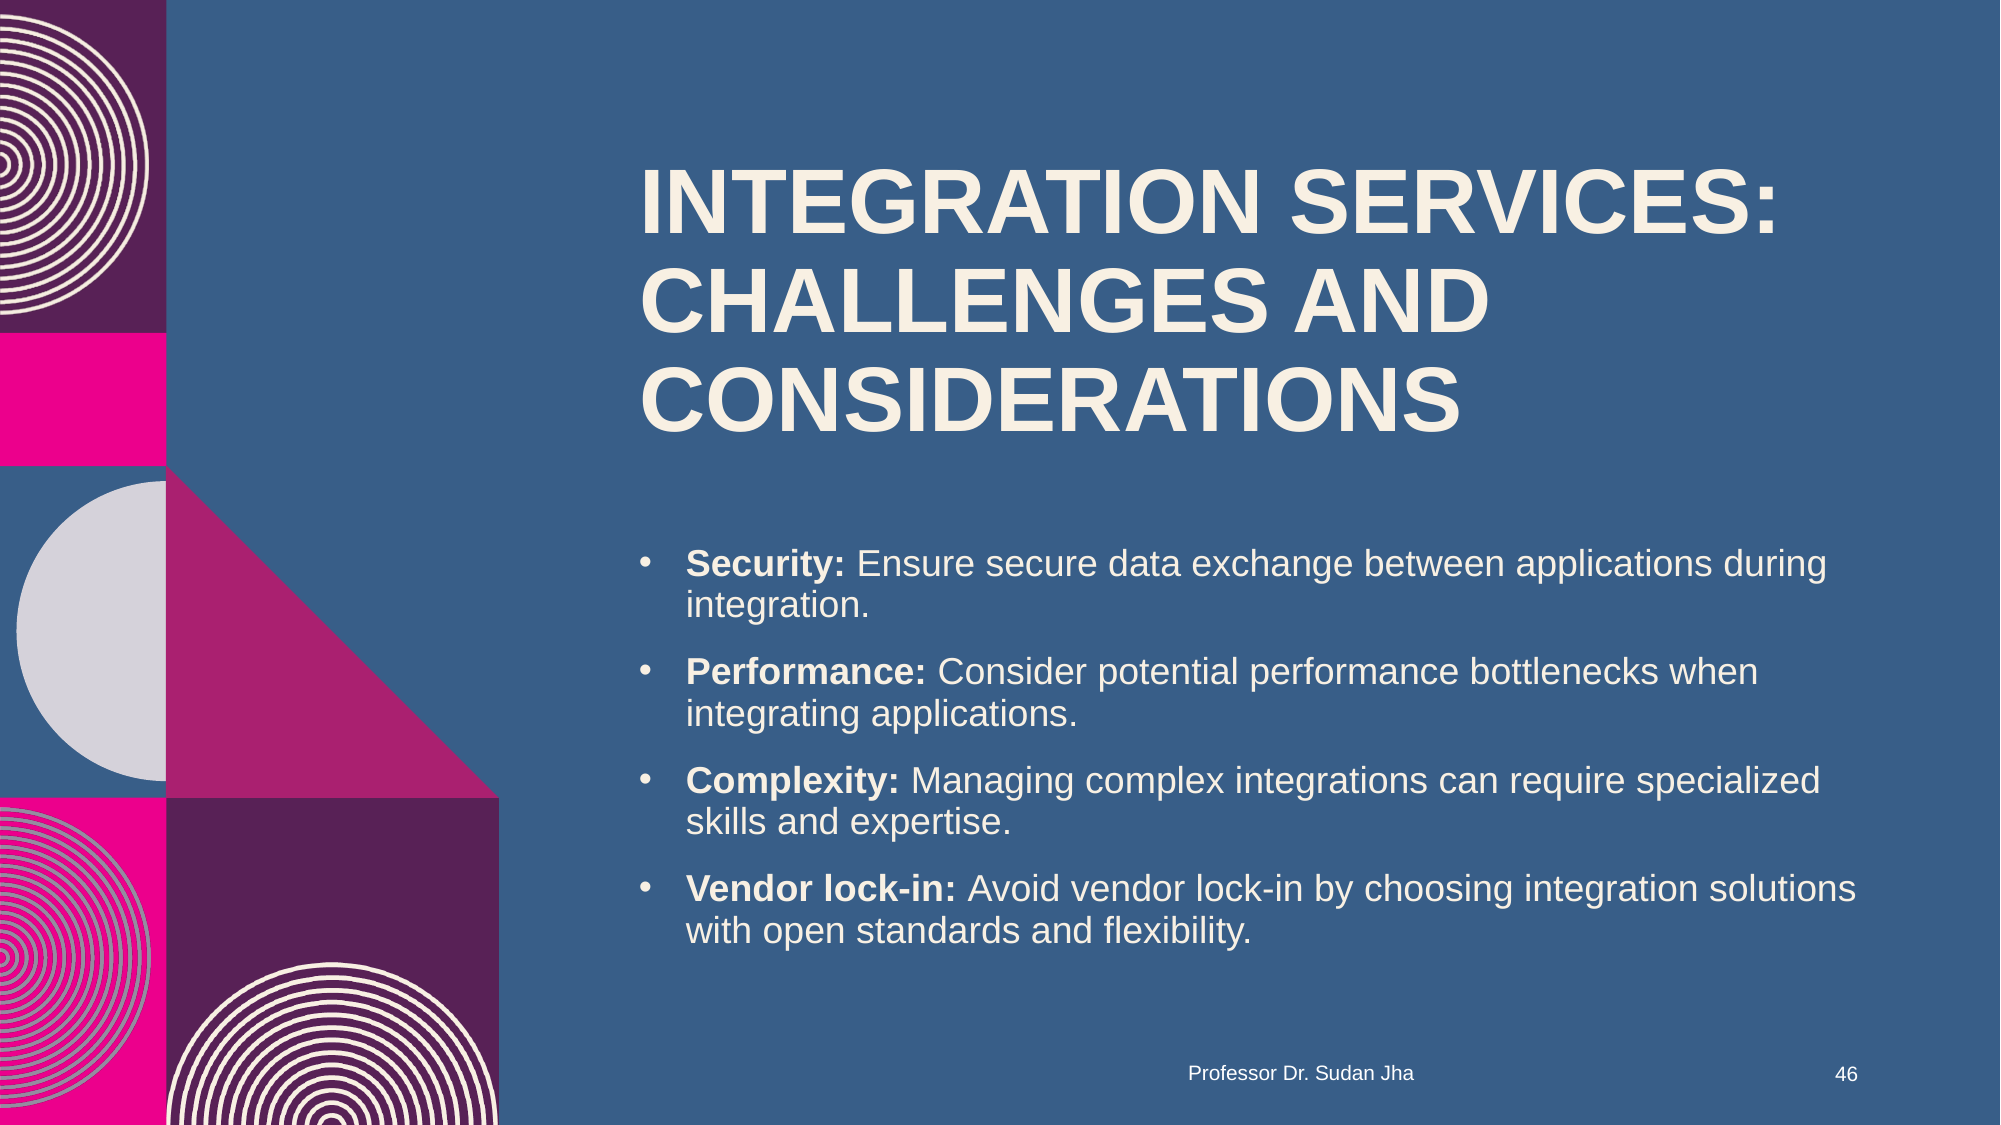

# Integration Services: Challenges and Considerations
Security: Ensure secure data exchange between applications during integration.
Performance: Consider potential performance bottlenecks when integrating applications.
Complexity: Managing complex integrations can require specialized skills and expertise.
Vendor lock-in: Avoid vendor lock-in by choosing integration solutions with open standards and flexibility.

Professor Dr. Sudan Jha
46